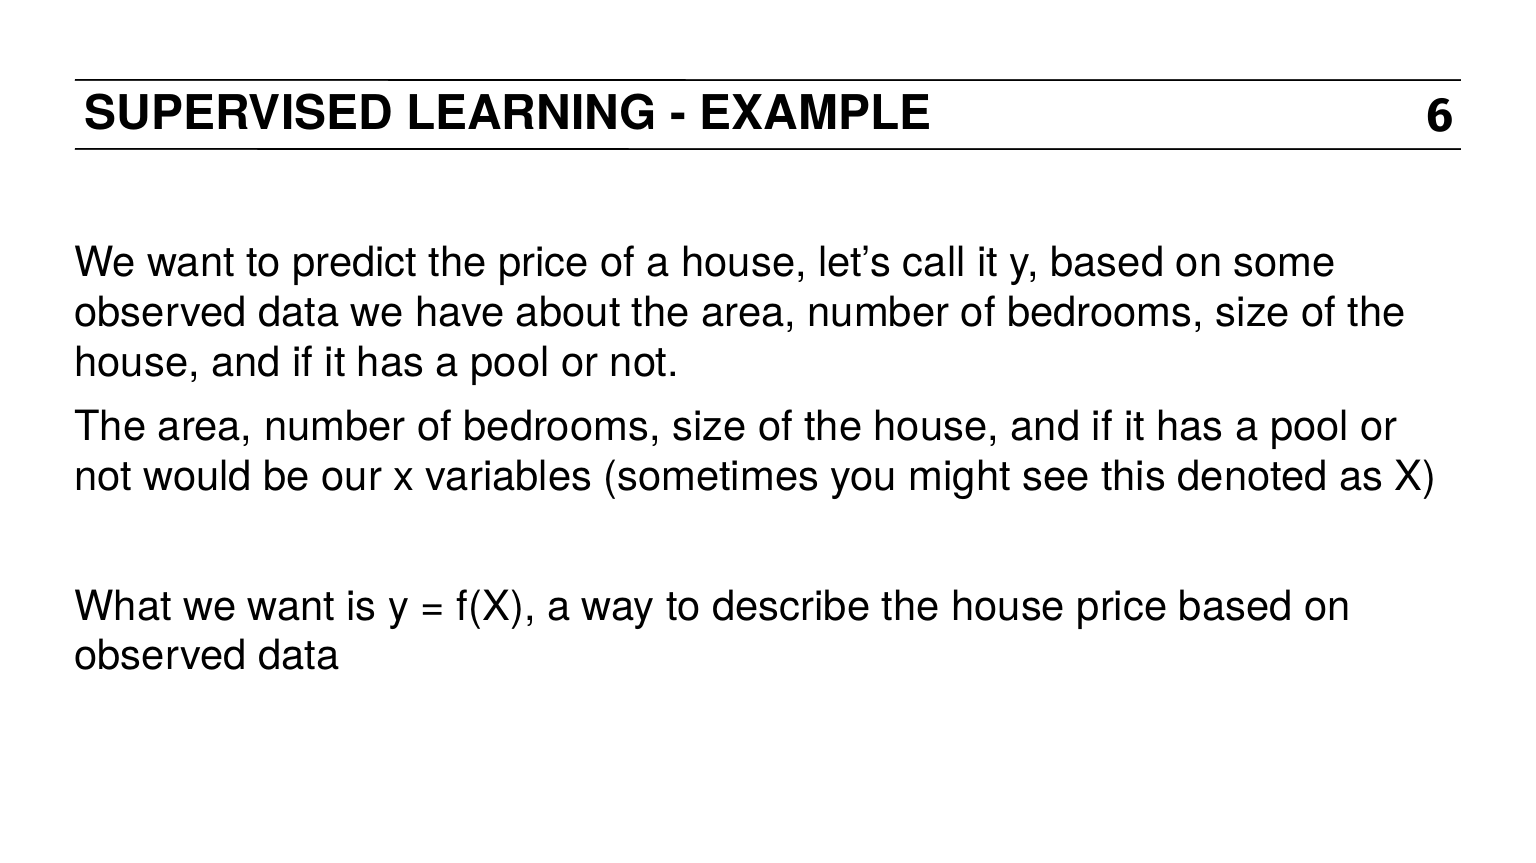

# SUPERVISED LEARNING - EXAMPLE
6

We want to predict the price of a house, let’s call it y, based on some observed data we have about the area, number of bedrooms, size of the house, and if it has a pool or not.
The area, number of bedrooms, size of the house, and if it has a pool or not would be our x variables (sometimes you might see this denoted as X)

What we want is y = f(X), a way to describe the house price based on observed data